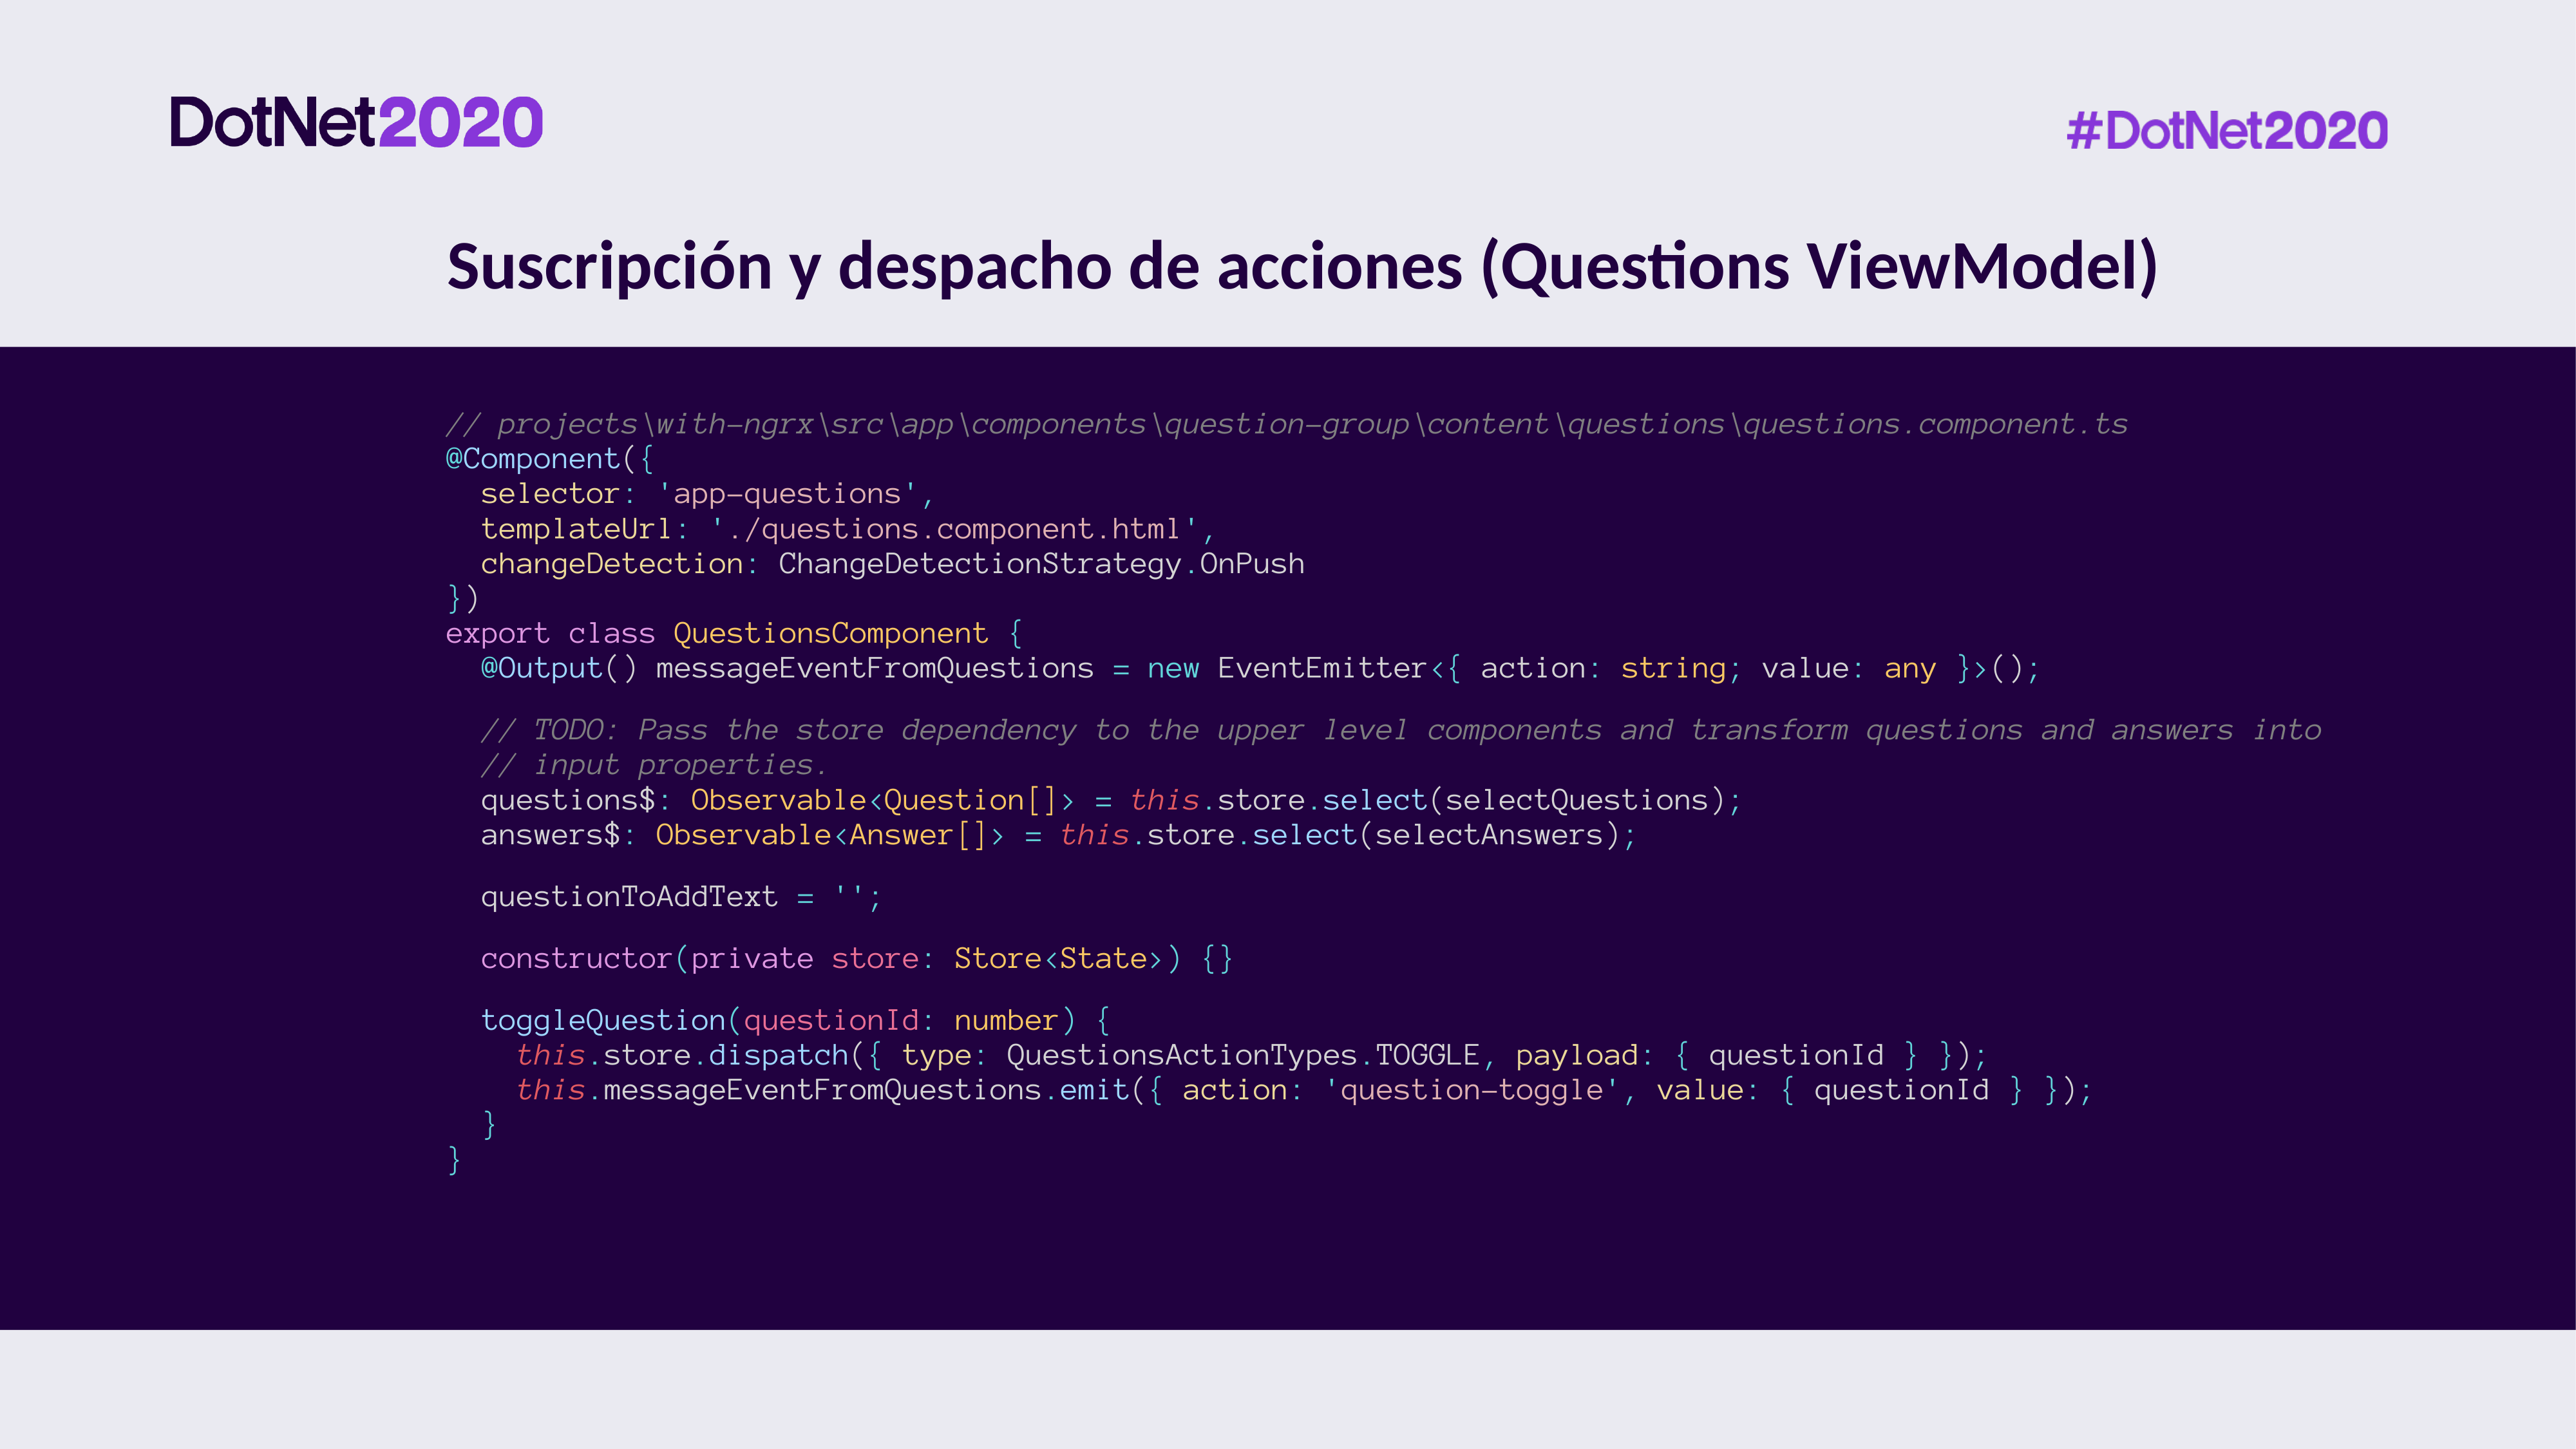

Suscripción y despacho de acciones (Questions ViewModel)

// projects\with-ngrx\src\app\components\question-group\content\questions\questions.component.ts
@Component({
  selector: 'app-questions',
  templateUrl: './questions.component.html',
  changeDetection: ChangeDetectionStrategy.OnPush
})
export class QuestionsComponent {
  @Output() messageEventFromQuestions = new EventEmitter<{ action: string; value: any }>();
  // TODO: Pass the store dependency to the upper level components and transform questions and answers into
  // input properties.
  questions$: Observable<Question[]> = this.store.select(selectQuestions);
  answers$: Observable<Answer[]> = this.store.select(selectAnswers);
  questionToAddText = '';
  constructor(private store: Store<State>) {}
  toggleQuestion(questionId: number) {
    this.store.dispatch({ type: QuestionsActionTypes.TOGGLE, payload: { questionId } });
    this.messageEventFromQuestions.emit({ action: 'question-toggle', value: { questionId } });
  }
}